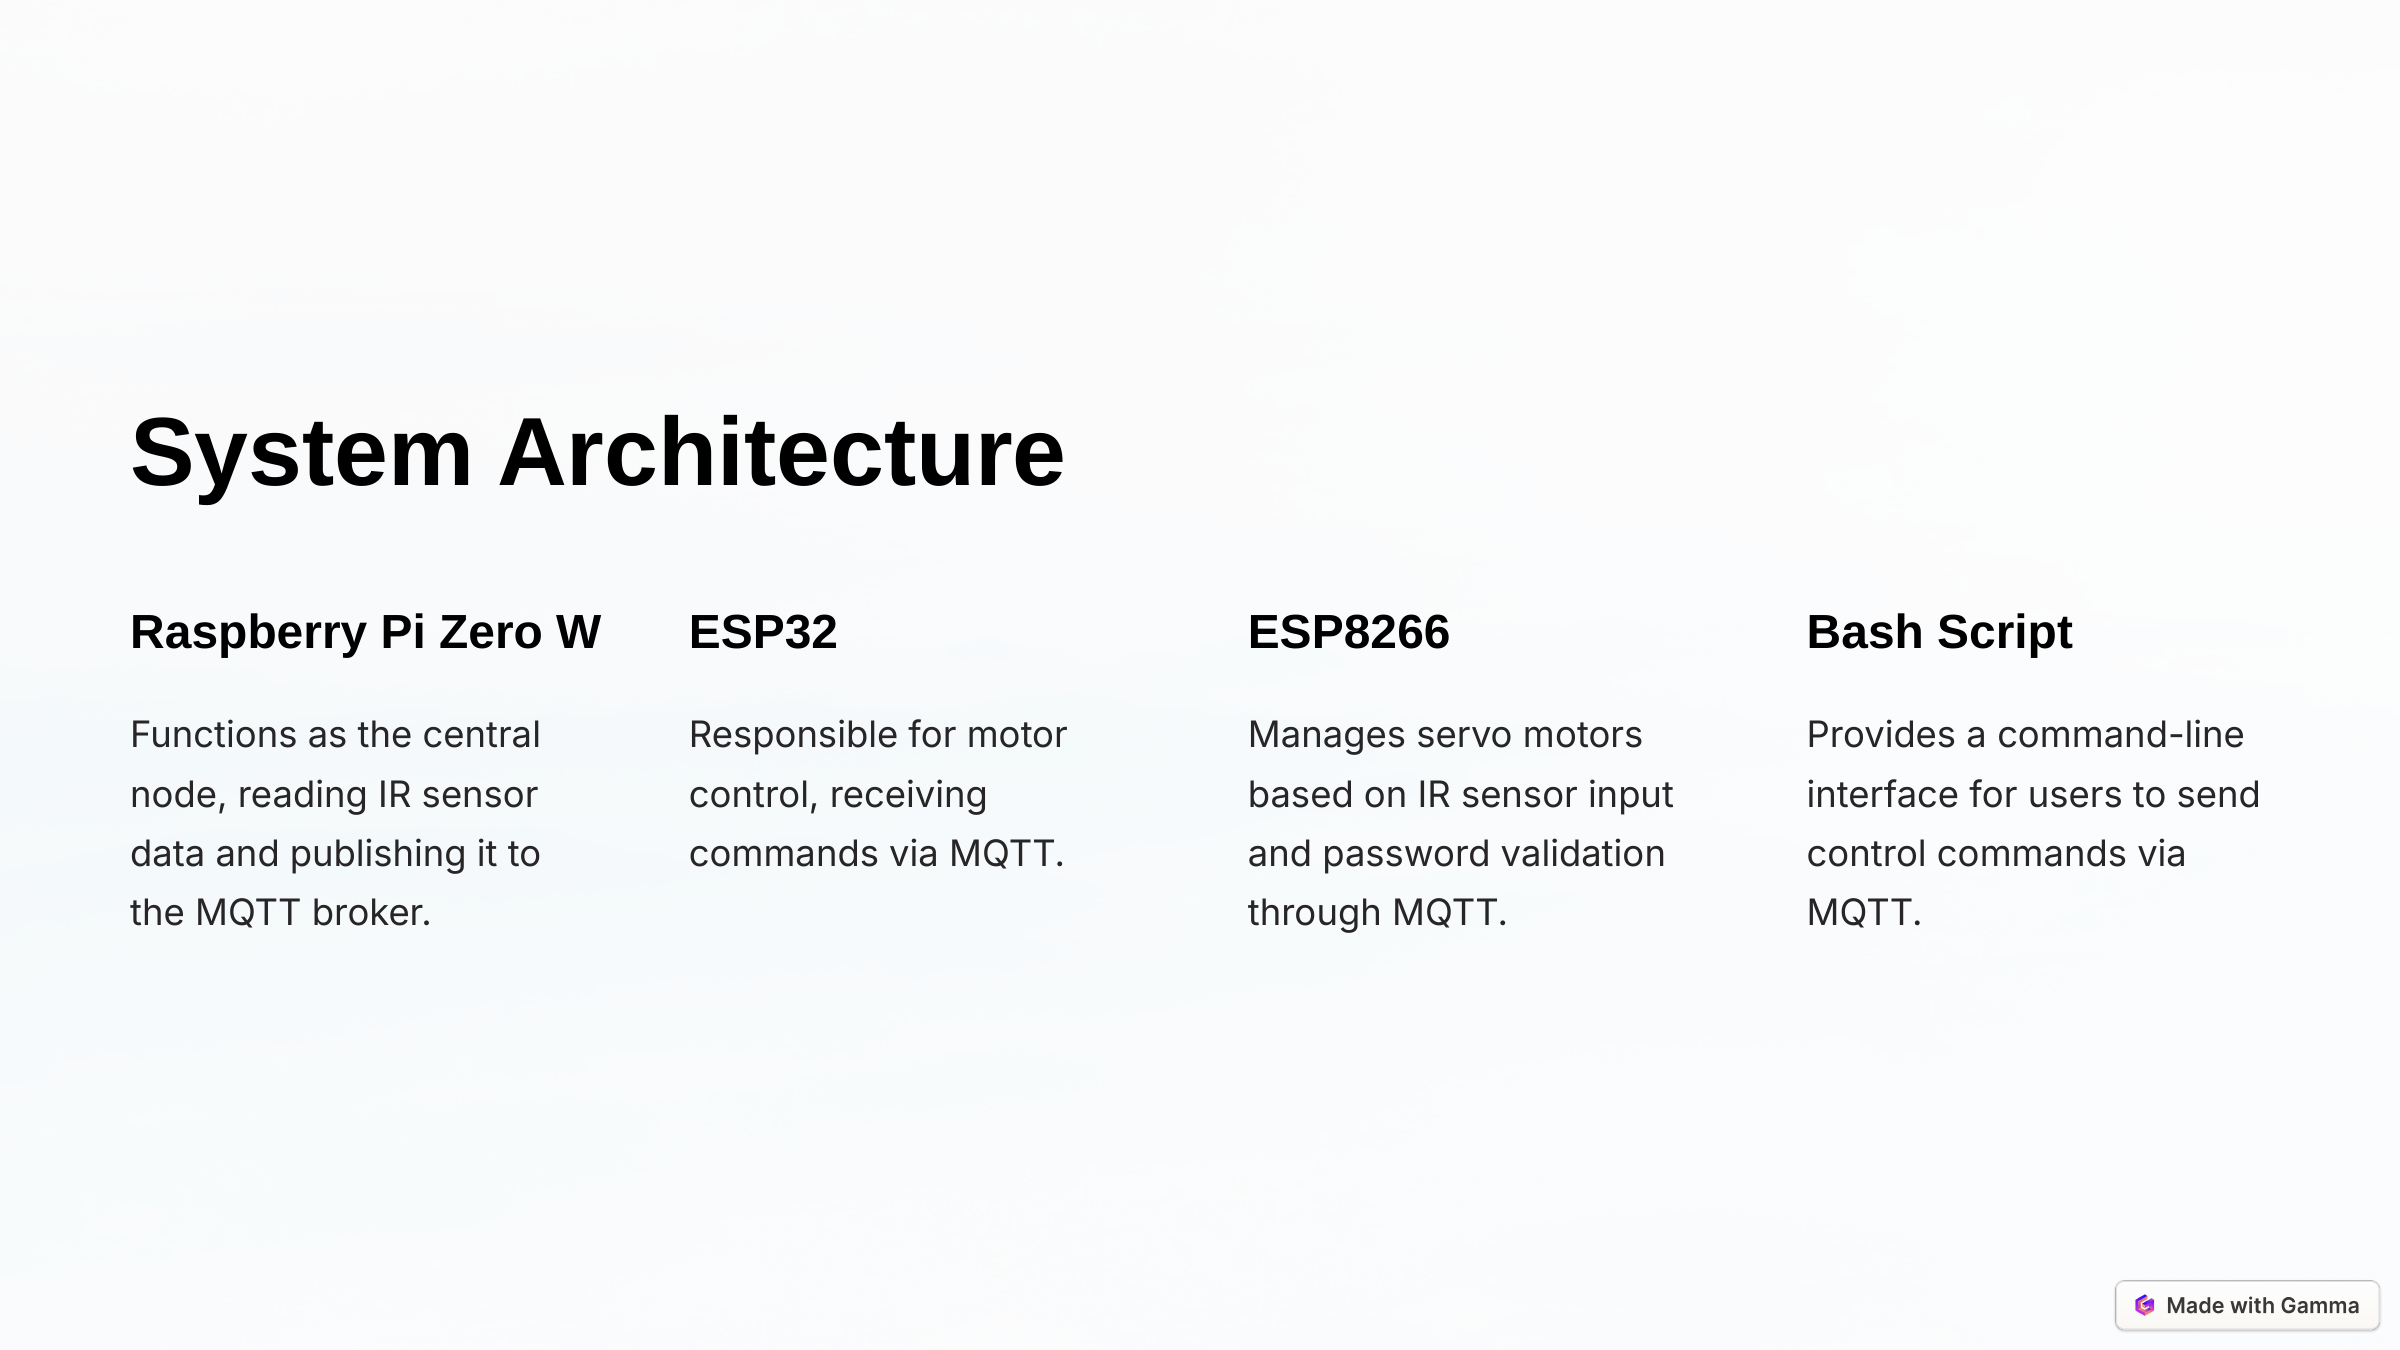

System Architecture
Raspberry Pi Zero W
ESP32
ESP8266
Bash Script
Functions as the central node, reading IR sensor data and publishing it to the MQTT broker.
Responsible for motor control, receiving commands via MQTT.
Manages servo motors based on IR sensor input and password validation through MQTT.
Provides a command-line interface for users to send control commands via MQTT.